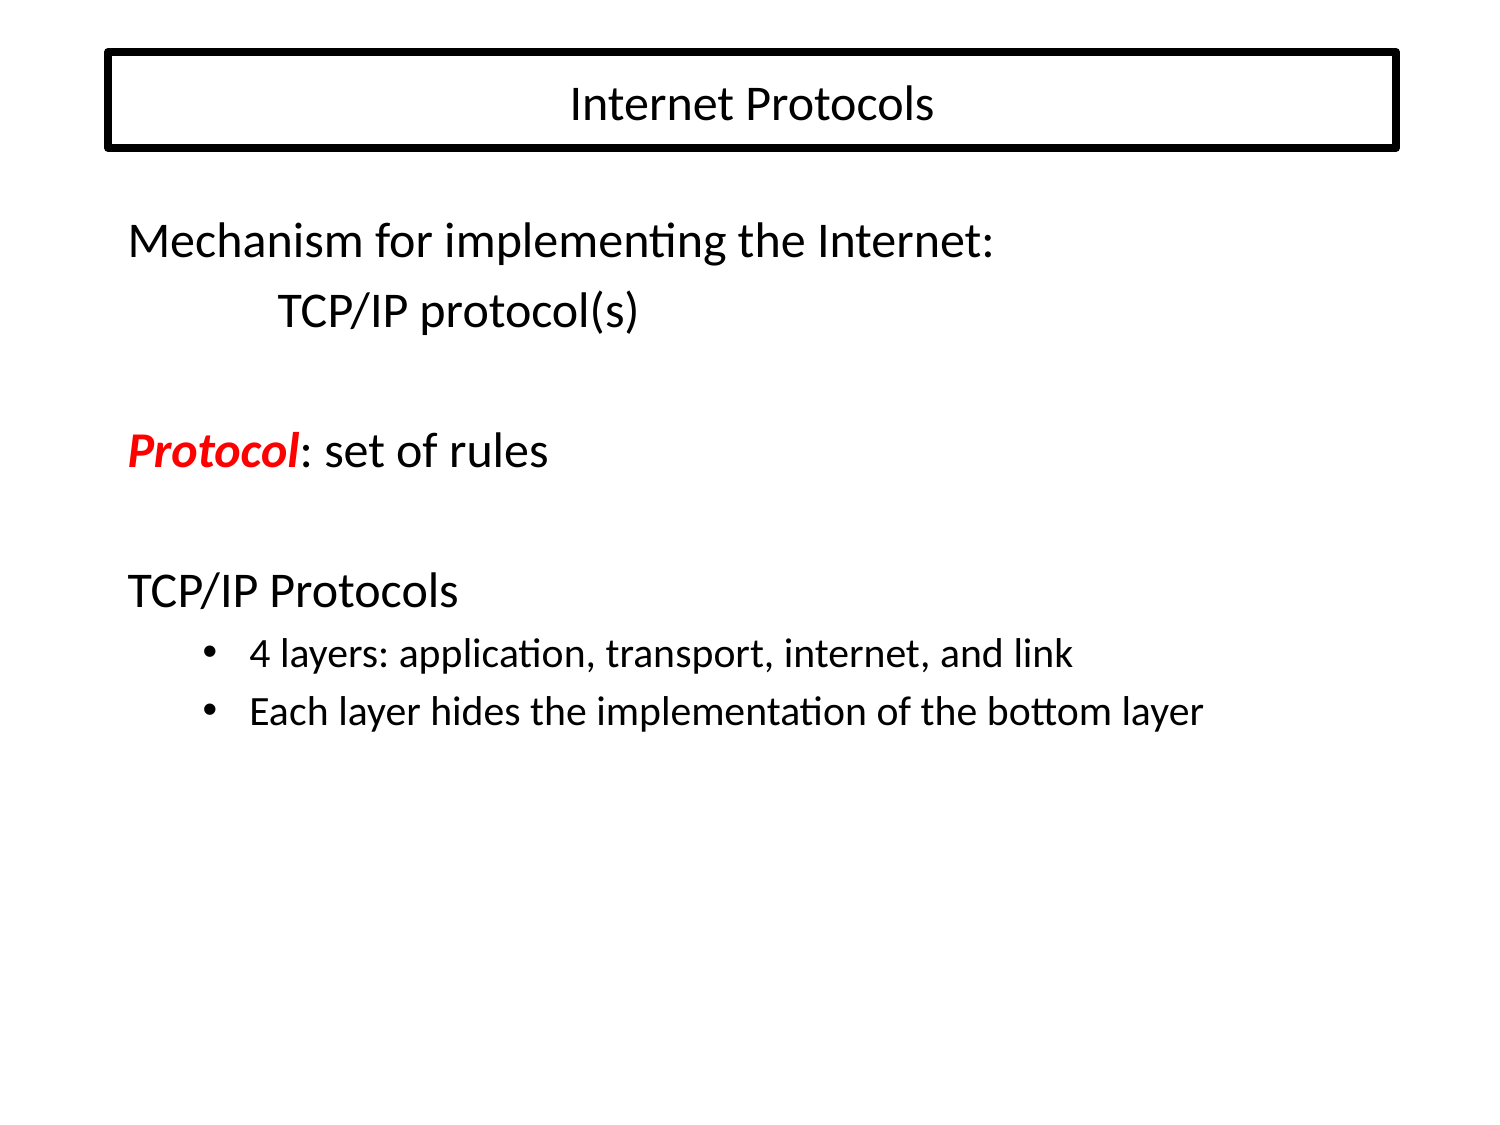

# Internet Protocols
Mechanism for implementing the Internet:
	TCP/IP protocol(s)

Protocol: set of rules

TCP/IP Protocols
4 layers: application, transport, internet, and link
Each layer hides the implementation of the bottom layer